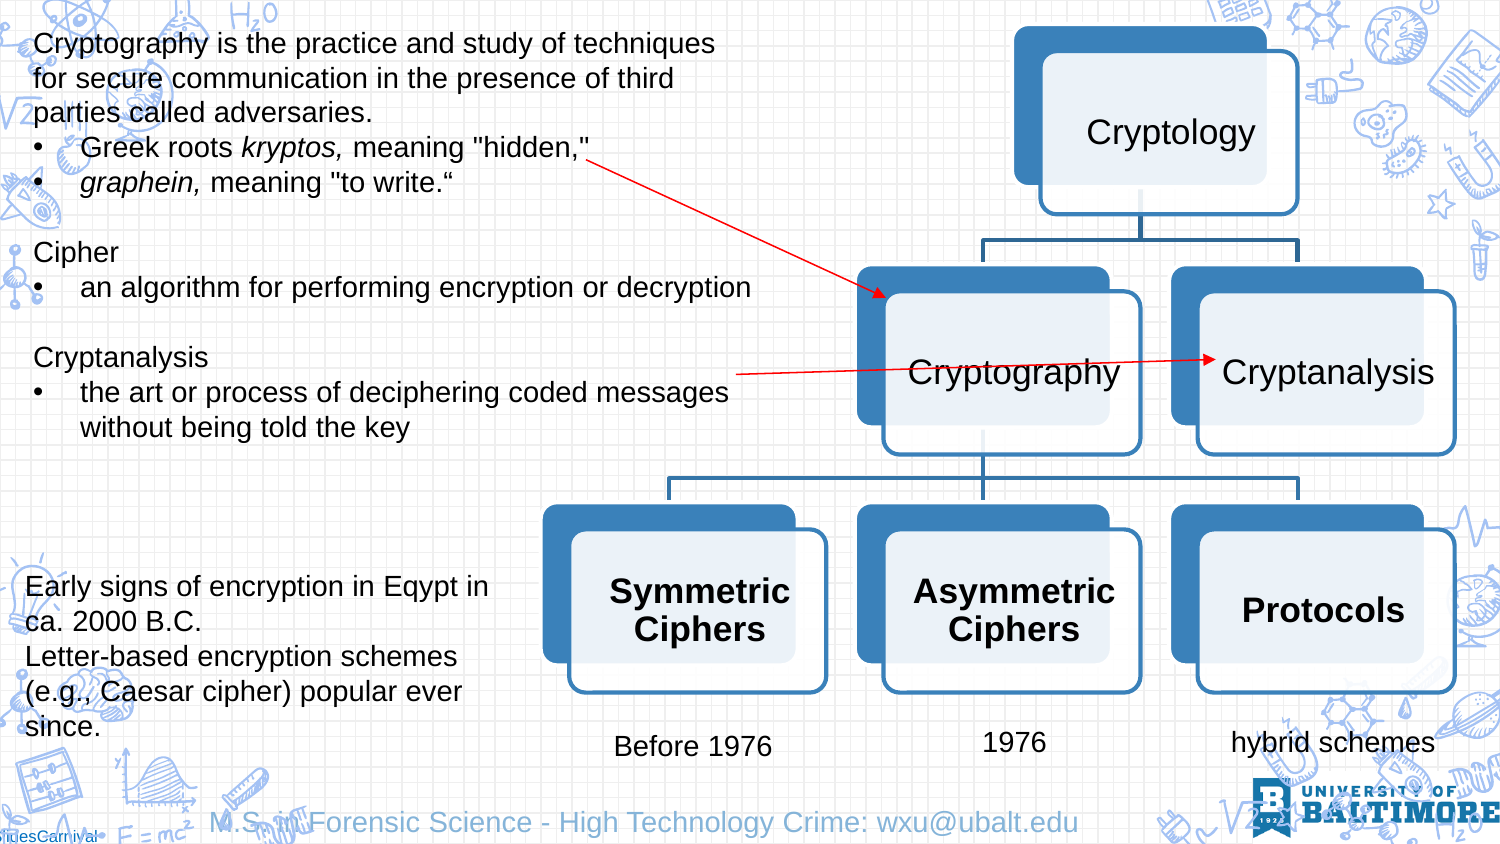

Cryptography is the practice and study of techniques for secure communication in the presence of third parties called adversaries.
Greek roots kryptos, meaning "hidden,"
graphein, meaning "to write.“

Cipher
an algorithm for performing encryption or decryption

Cryptanalysis
the art or process of deciphering coded messages without being told the key

Cryptology
Cryptography
Symmetric Ciphers
Asymmetric Ciphers
Protocols
Cryptanalysis
Early signs of encryption in Eqypt in ca. 2000 B.C.
Letter-based encryption schemes (e.g., Caesar cipher) popular ever since.
1976
hybrid schemes
Before 1976